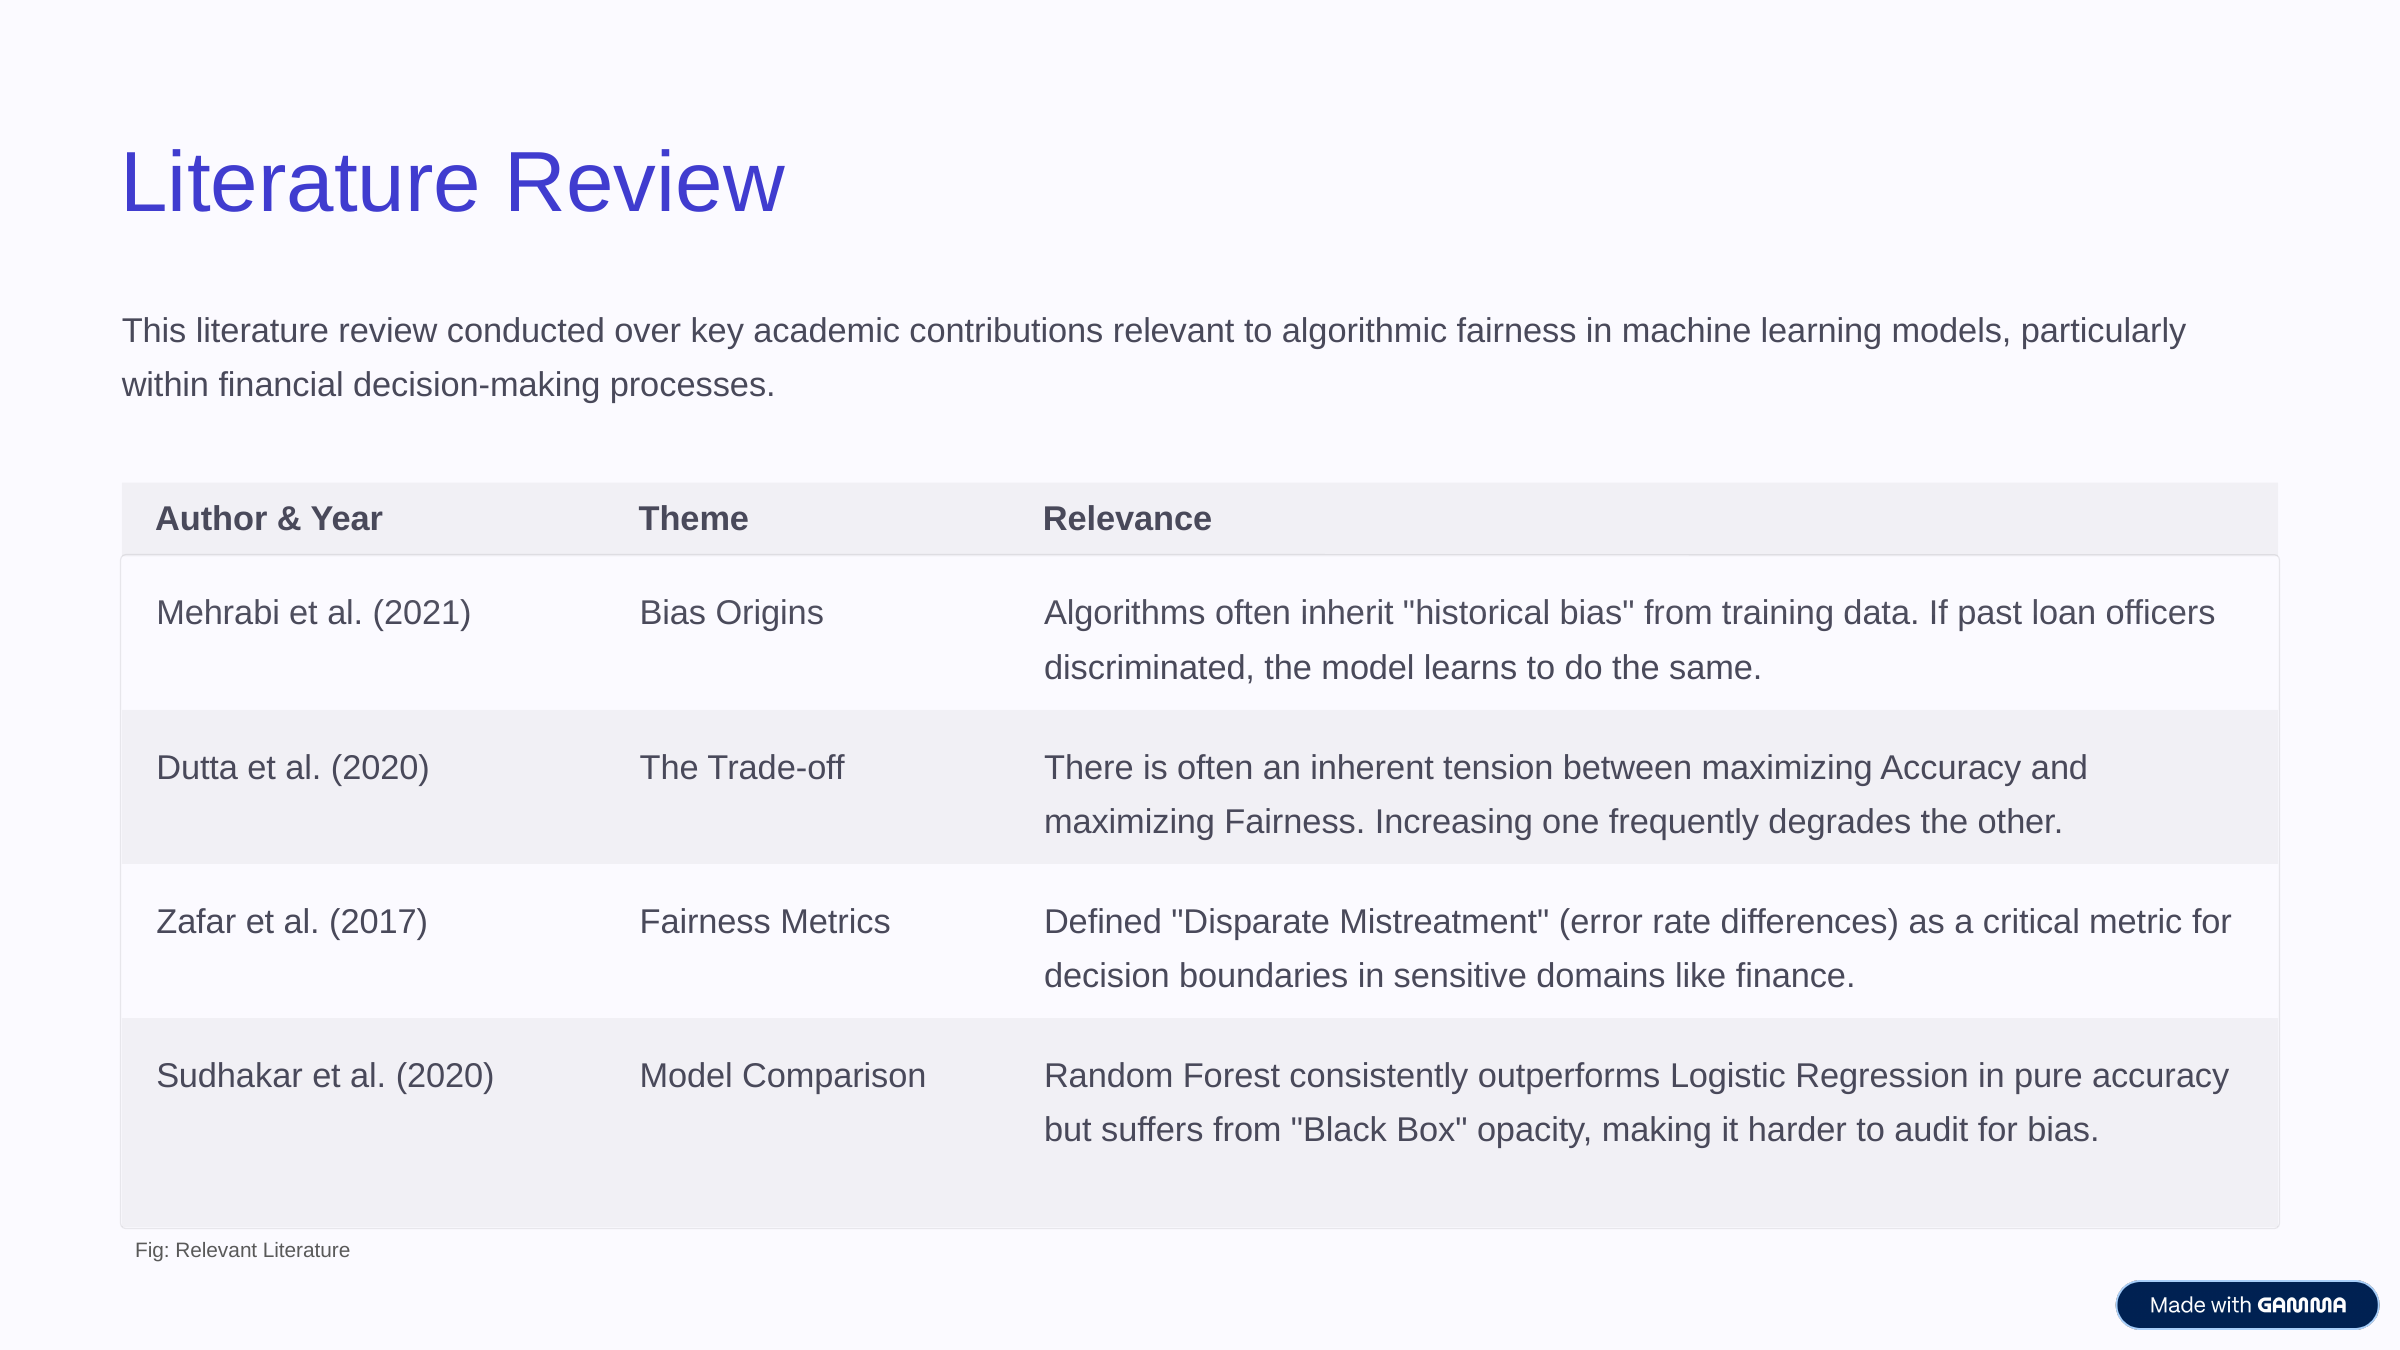

Literature Review
This literature review conducted over key academic contributions relevant to algorithmic fairness in machine learning models, particularly within financial decision-making processes.

Author & Year
Theme
Relevance

Mehrabi et al. (2021)
Bias Origins
Algorithms often inherit "historical bias" from training data. If past loan officers discriminated, the model learns to do the same.

Dutta et al. (2020)
The Trade-off
There is often an inherent tension between maximizing Accuracy and maximizing Fairness. Increasing one frequently degrades the other.

Zafar et al. (2017)
Fairness Metrics
Defined "Disparate Mistreatment" (error rate differences) as a critical metric for decision boundaries in sensitive domains like finance.

Sudhakar et al. (2020)
Model Comparison
Random Forest consistently outperforms Logistic Regression in pure accuracy but suffers from "Black Box" opacity, making it harder to audit for bias.
Fig: Relevant Literature